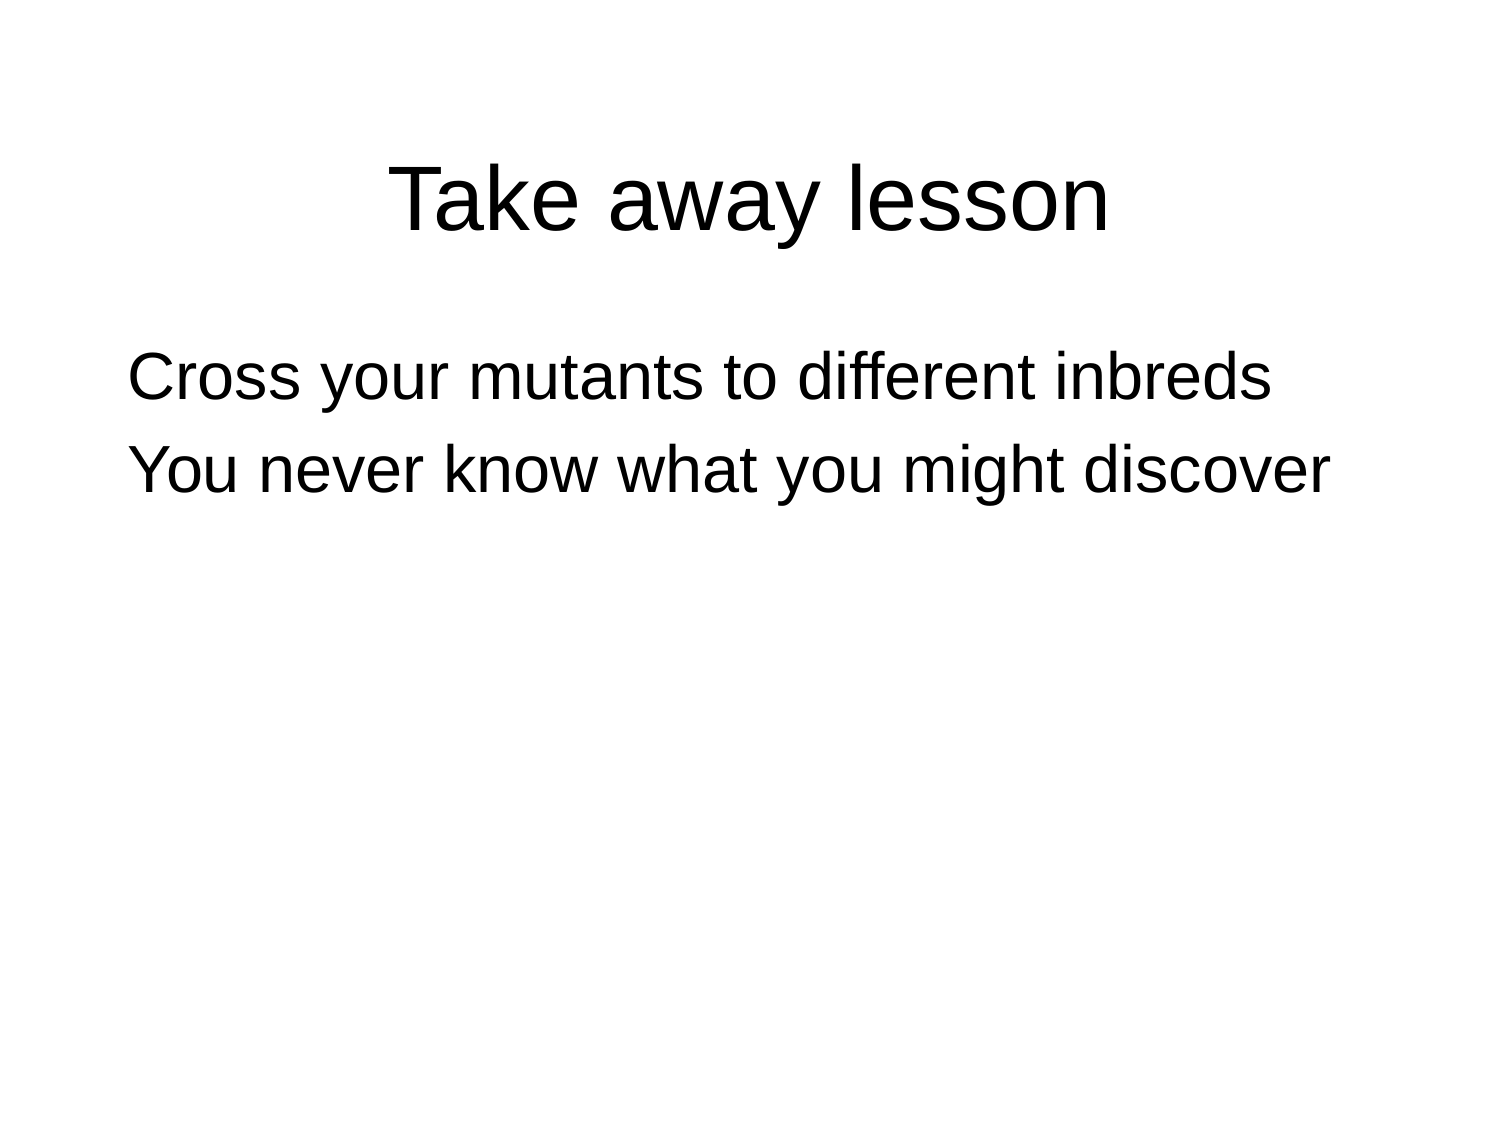

# Take away lesson
Cross your mutants to different inbreds
You never know what you might discover